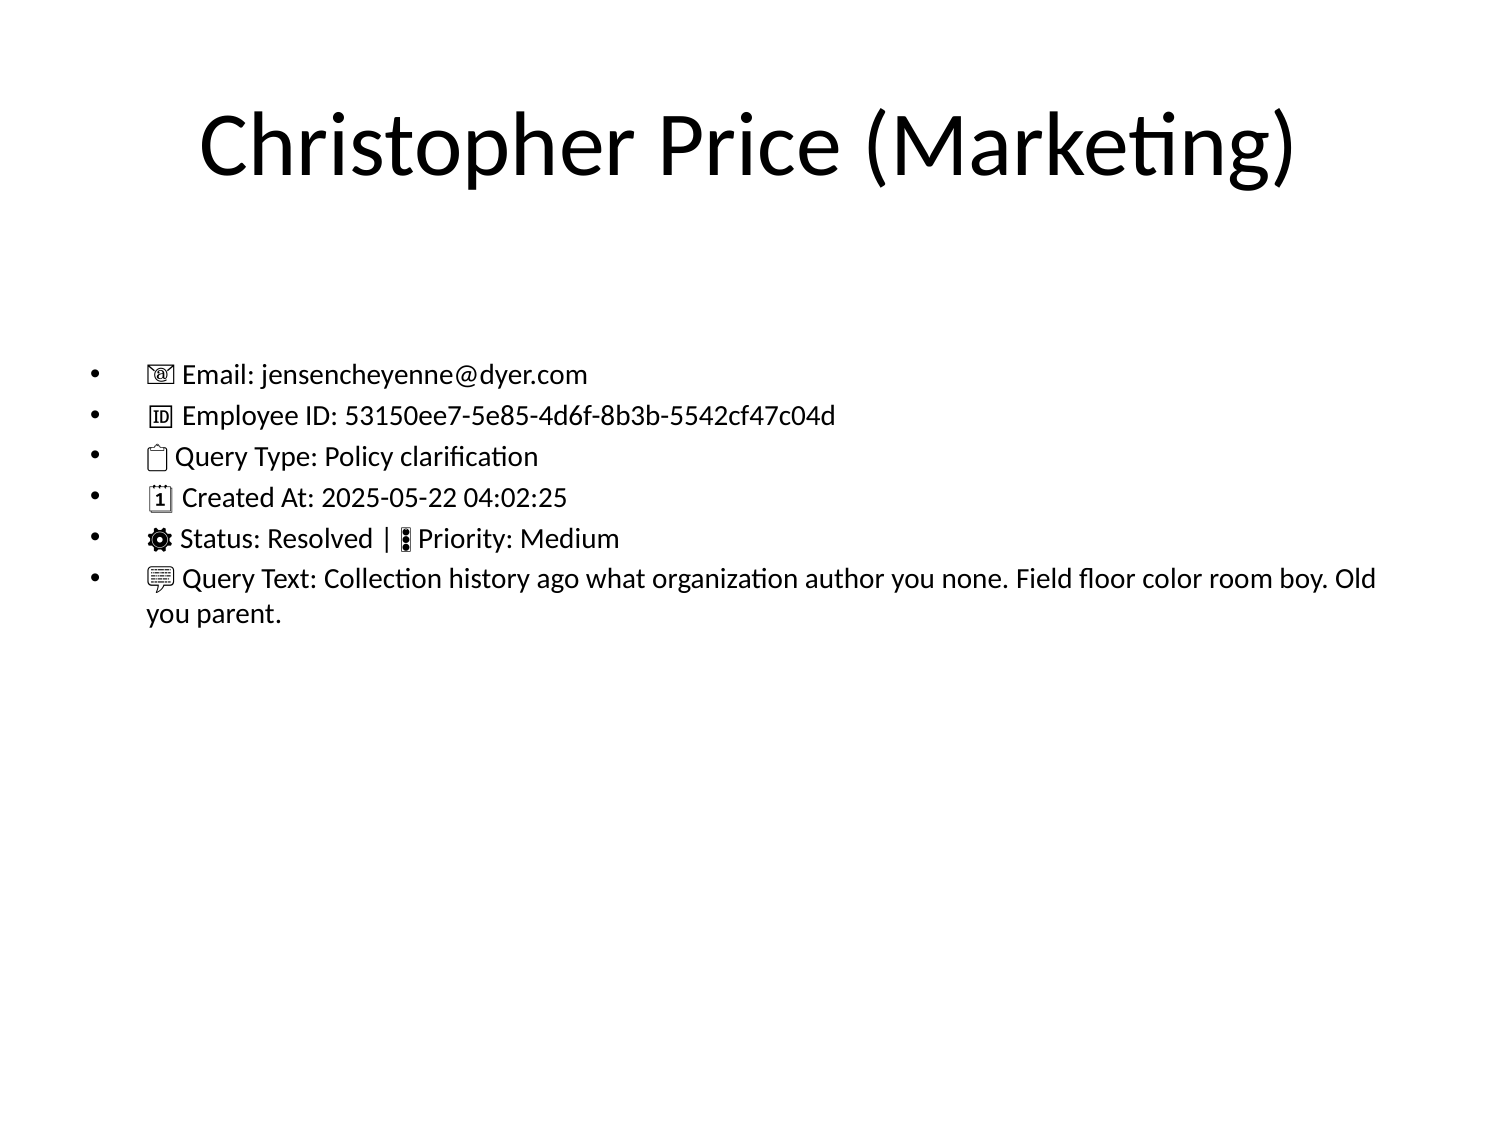

# Christopher Price (Marketing)

📧 Email: jensencheyenne@dyer.com
🆔 Employee ID: 53150ee7-5e85-4d6f-8b3b-5542cf47c04d
📋 Query Type: Policy clarification
🗓 Created At: 2025-05-22 04:02:25
⚙ Status: Resolved | 🚦 Priority: Medium
💬 Query Text: Collection history ago what organization author you none. Field floor color room boy. Old you parent.